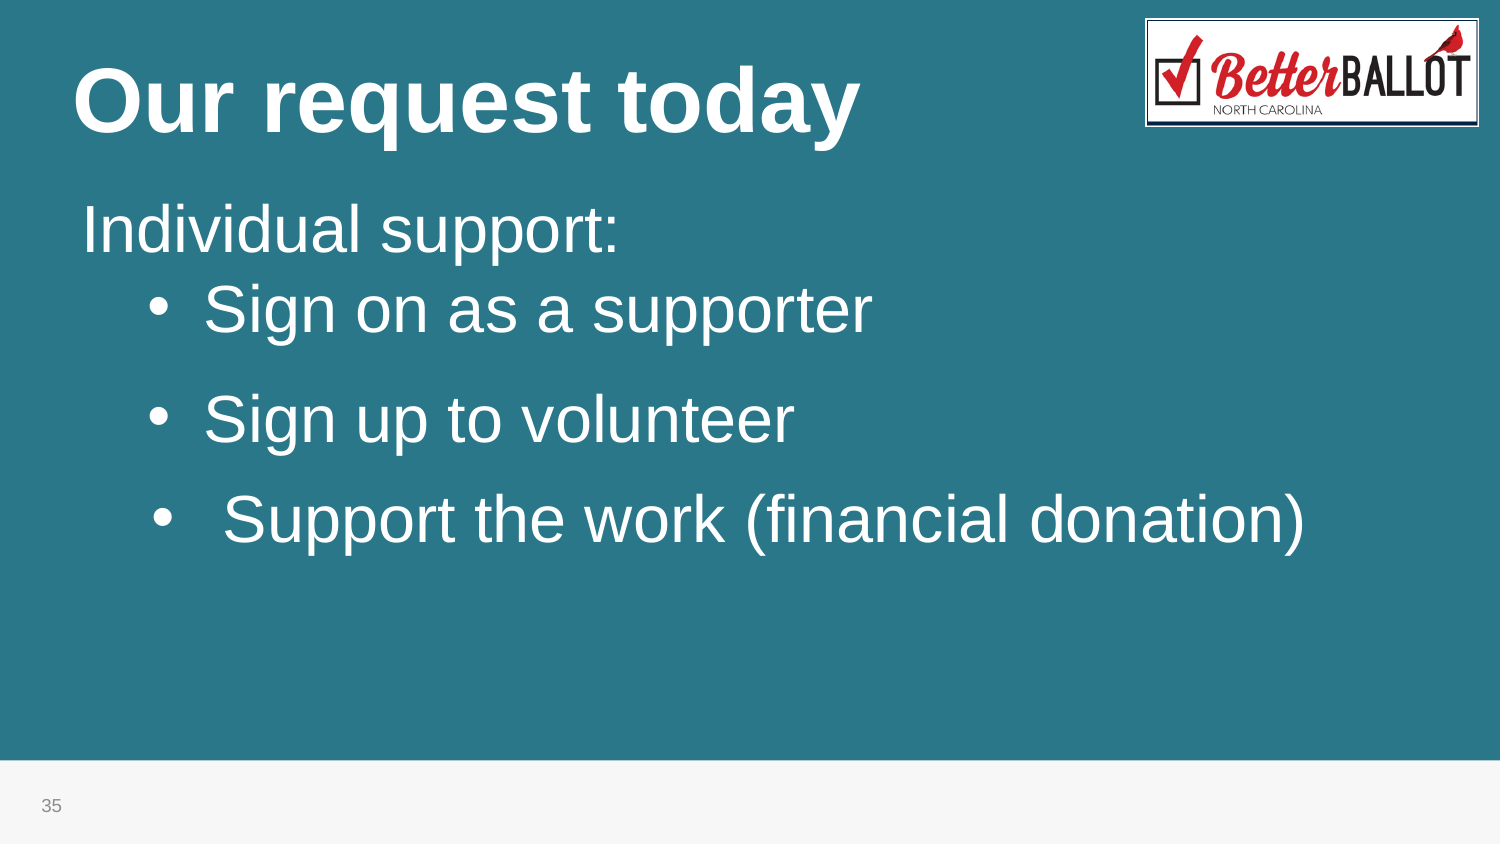

Our request today
Individual support:
Sign on as a supporter

Sign up to volunteer
Support the work (financial donation)
35